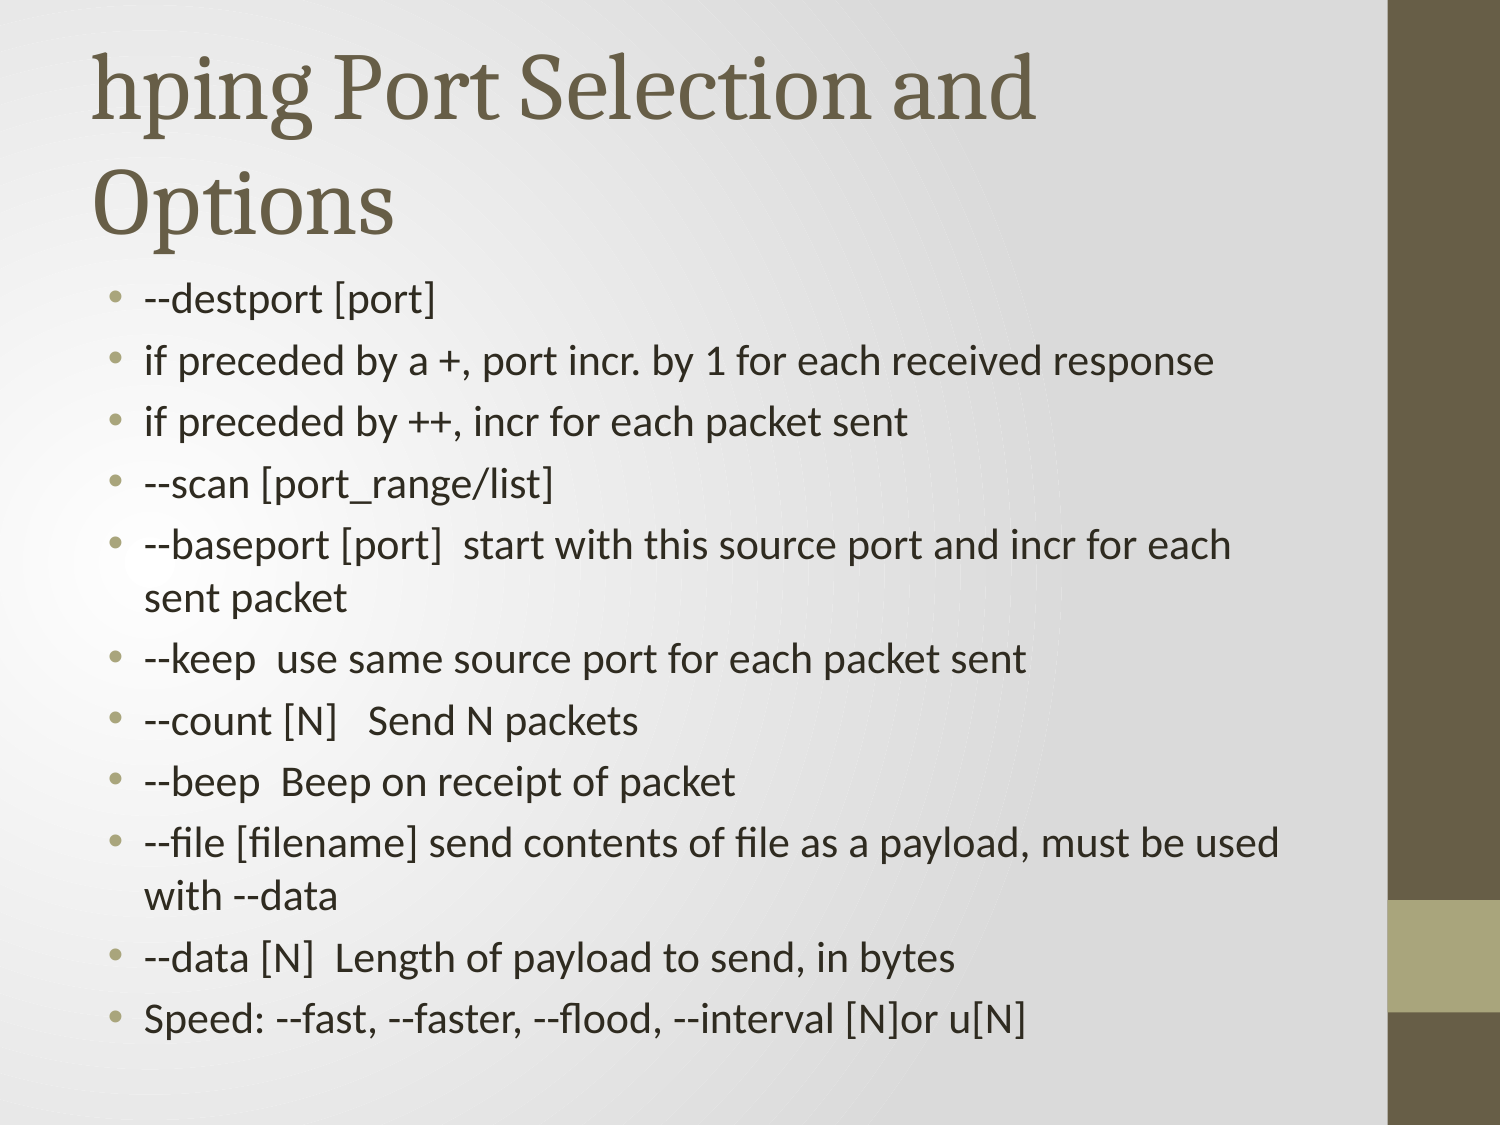

# hping Port Selection and Options
--destport [port]
if preceded by a +, port incr. by 1 for each received response
if preceded by ++, incr for each packet sent
--scan [port_range/list]
--baseport [port]  start with this source port and incr for each sent packet
--keep  use same source port for each packet sent
--count [N]   Send N packets
--beep  Beep on receipt of packet
--file [filename] send contents of file as a payload, must be used with --data
--data [N]  Length of payload to send, in bytes
Speed: --fast, --faster, --flood, --interval [N]or u[N]